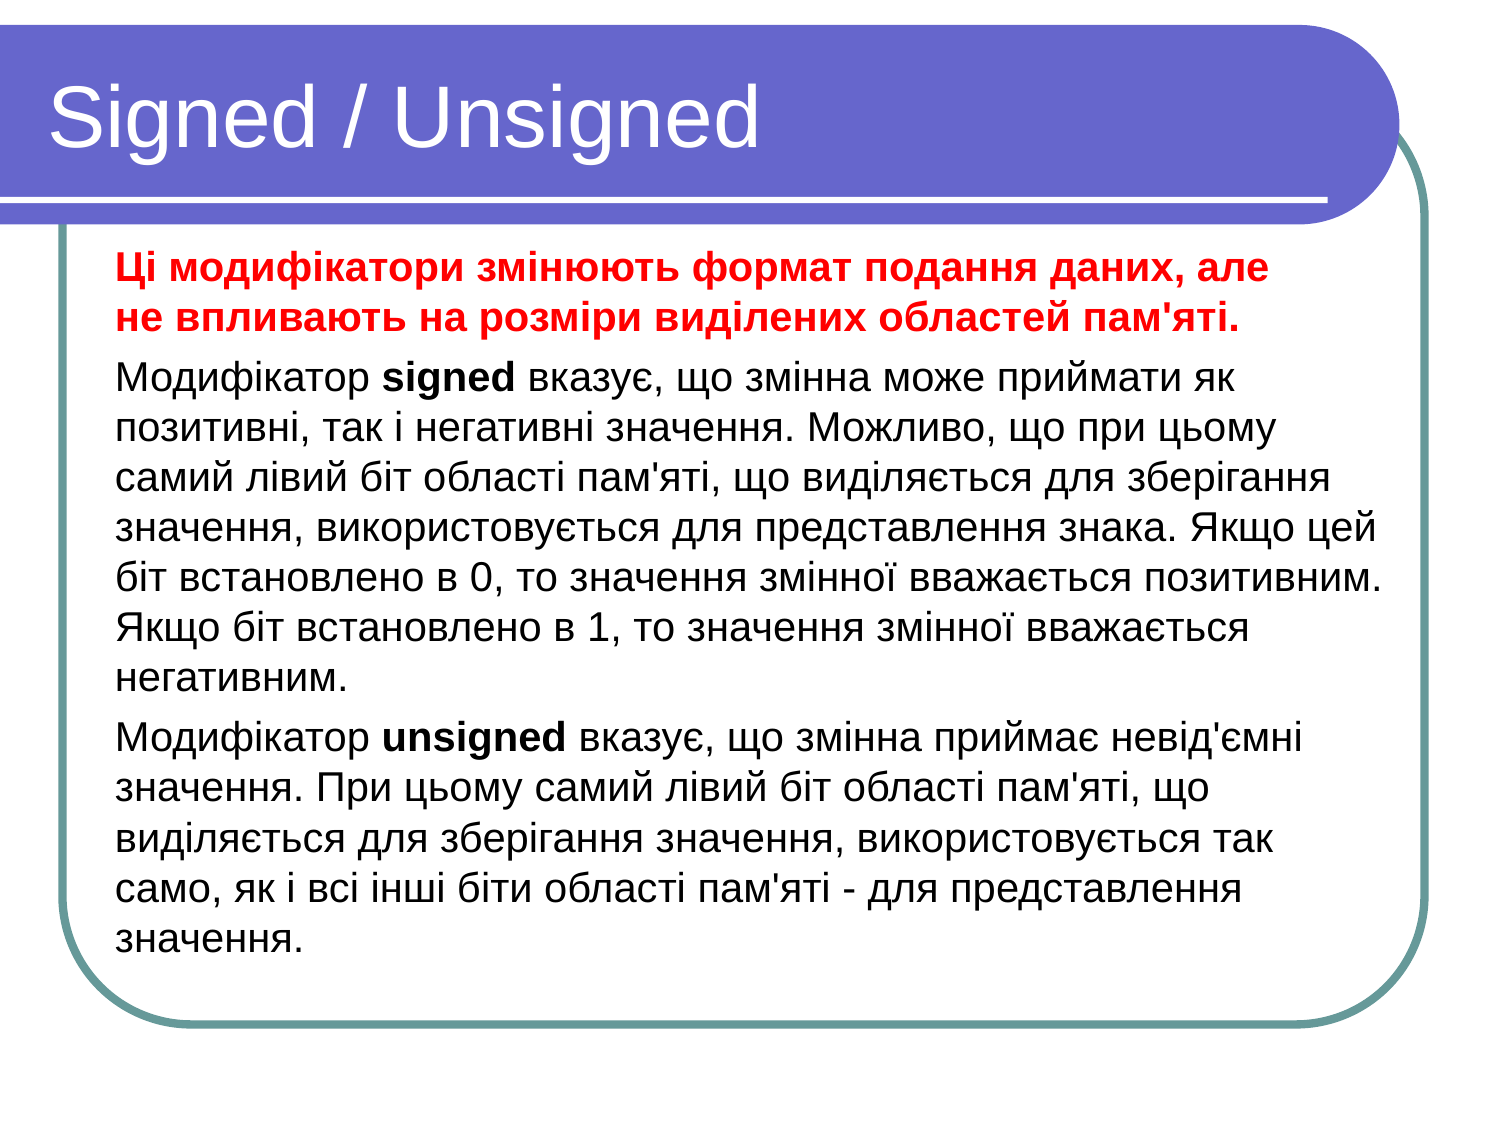

Signed / Unsigned
Ці модифікатори змінюють формат подання даних, але       не впливають на розміри виділених областей пам'яті.
Модифікатор signed вказує, що змінна може приймати як позитивні, так і негативні значення. Можливо, що при цьому самий лівий біт області пам'яті, що виділяється для зберігання значення, використовується для представлення знака. Якщо цей біт встановлено в 0, то значення змінної вважається позитивним. Якщо біт встановлено в 1, то значення змінної вважається негативним.
Модифікатор unsigned вказує, що змінна приймає невід'ємні значення. При цьому самий лівий біт області пам'яті, що виділяється для зберігання значення, використовується так само, як і всі інші біти області пам'яті - для представлення значення.